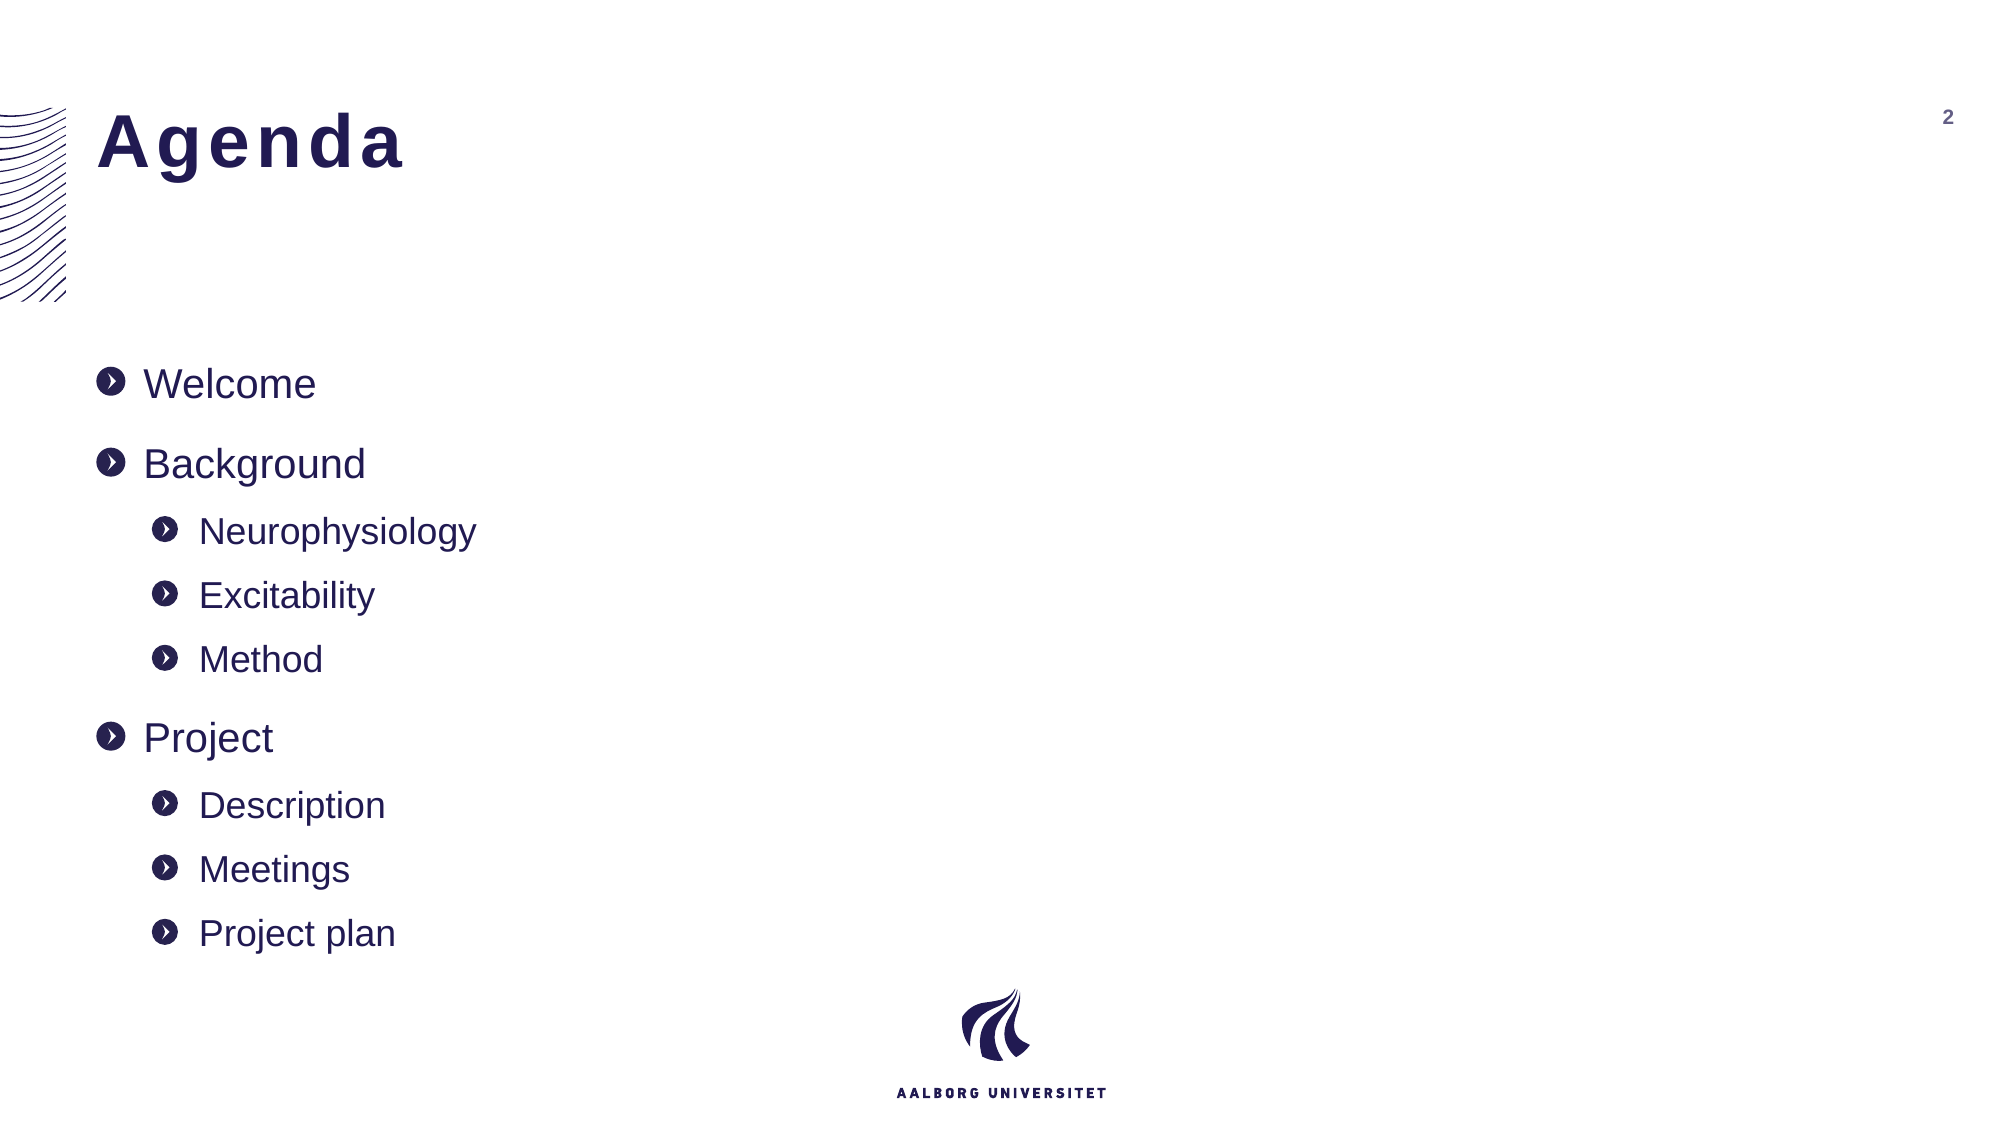

# Agenda
2
Welcome
Background
Neurophysiology
Excitability
Method
Project
Description
Meetings
Project plan